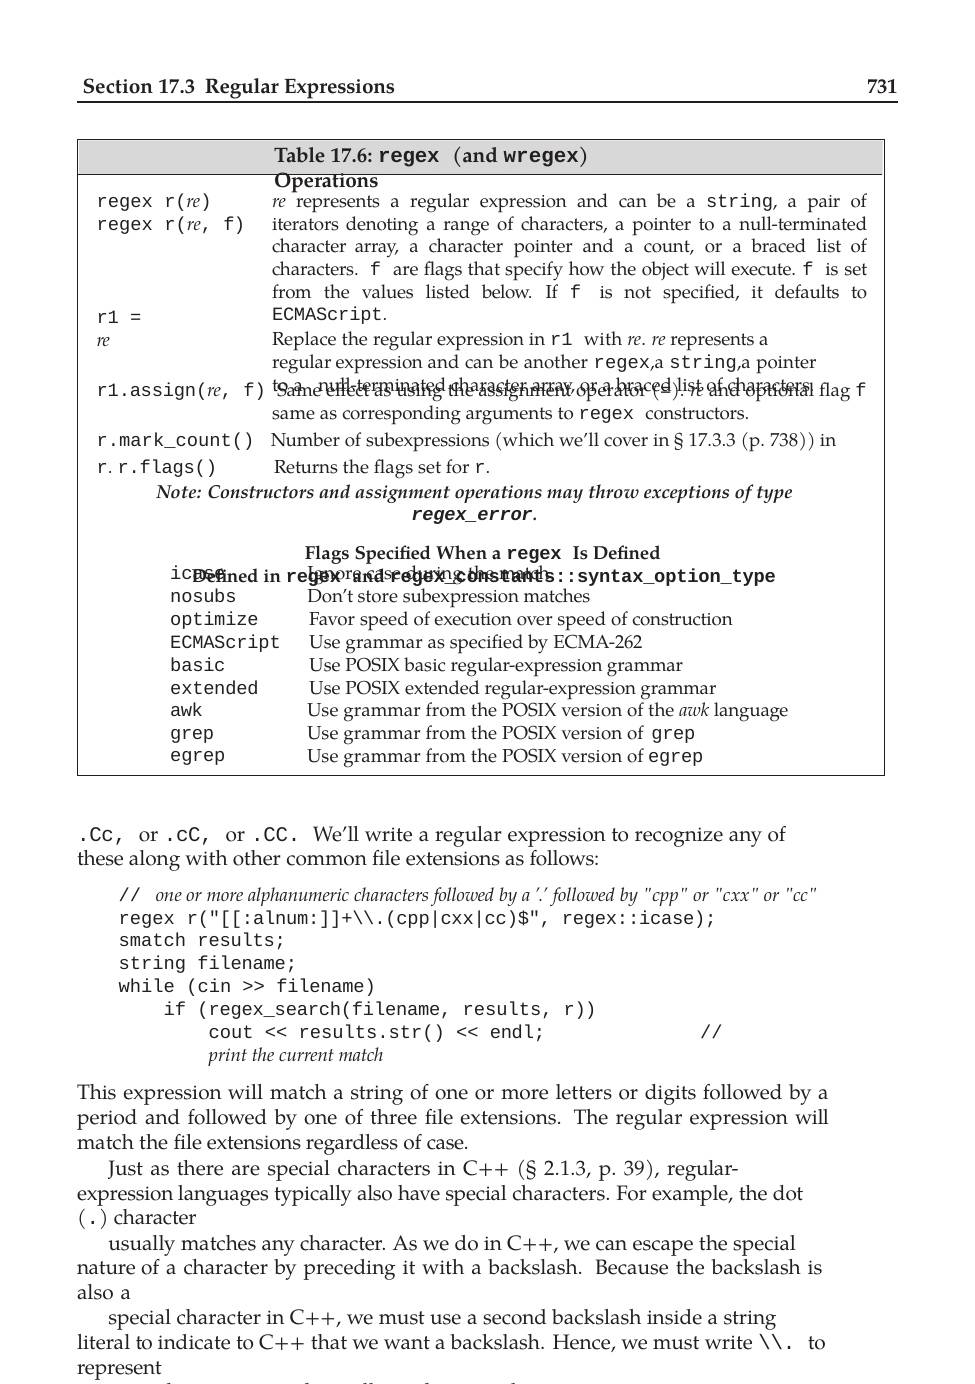

Section 17.3 Regular Expressions
731

Table 17.6: regex (and wregex) Operations
regex r(re) regex r(re, f)
re represents a regular expression and can be a string, a pair of iterators denoting a range of characters, a pointer to a null-terminated character array, a character pointer and a count, or a braced list of characters. f are flags that specify how the object will execute. f is set from the values listed below. If f is not specified, it defaults to ECMAScript.
Replace the regular expression in r1 with re. re represents a regular expression and can be another regex,a string,a pointer to a null-terminated character array, or a braced list of characters.
r1 = re
r1.assign(re, f) Same effect as using the assignment operator (=). re and optional flag f
same as corresponding arguments to regex constructors.
r.mark_count() Number of subexpressions (which we’ll cover in § 17.3.3 (p. 738)) in r. r.flags()	Returns the flags set for r.
Note: Constructors and assignment operations may throw exceptions of type regex_error.
Flags Specified When a regex Is Defined
Defined in regex and regex_constants::syntax_option_type
icase nosubs
Ignore case during the match Don’t store subexpression matches
optimize	Favor speed of execution over speed of construction
ECMAScript	Use grammar as specified by ECMA-262
basic	Use POSIX basic regular-expression grammar
extended	Use POSIX extended regular-expression grammar
awk grep egrep
Use grammar from the POSIX version of the awk language Use grammar from the POSIX version of grep
Use grammar from the POSIX version of egrep
.Cc, or .cC, or .CC. We’ll write a regular expression to recognize any of these along with other common file extensions as follows:
// one or more alphanumeric characters followed by a ’.’ followed by "cpp" or "cxx" or "cc"
regex r("[[:alnum:]]+\\.(cpp|cxx|cc)$", regex::icase); smatch results;
string filename;
while (cin >> filename)
if (regex_search(filename, results, r))
cout << results.str() << endl;	// print the current match
This expression will match a string of one or more letters or digits followed by a period and followed by one of three file extensions. The regular expression will match the file extensions regardless of case.
Just as there are special characters in C++ (§ 2.1.3, p. 39), regular-expression languages typically also have special characters. For example, the dot (.) character
usually matches any character. As we do in C++, we can escape the special nature of a character by preceding it with a backslash. Because the backslash is also a
special character in C++, we must use a second backslash inside a string literal to indicate to C++ that we want a backslash. Hence, we must write \\. to represent
a regular expression that will match a period.